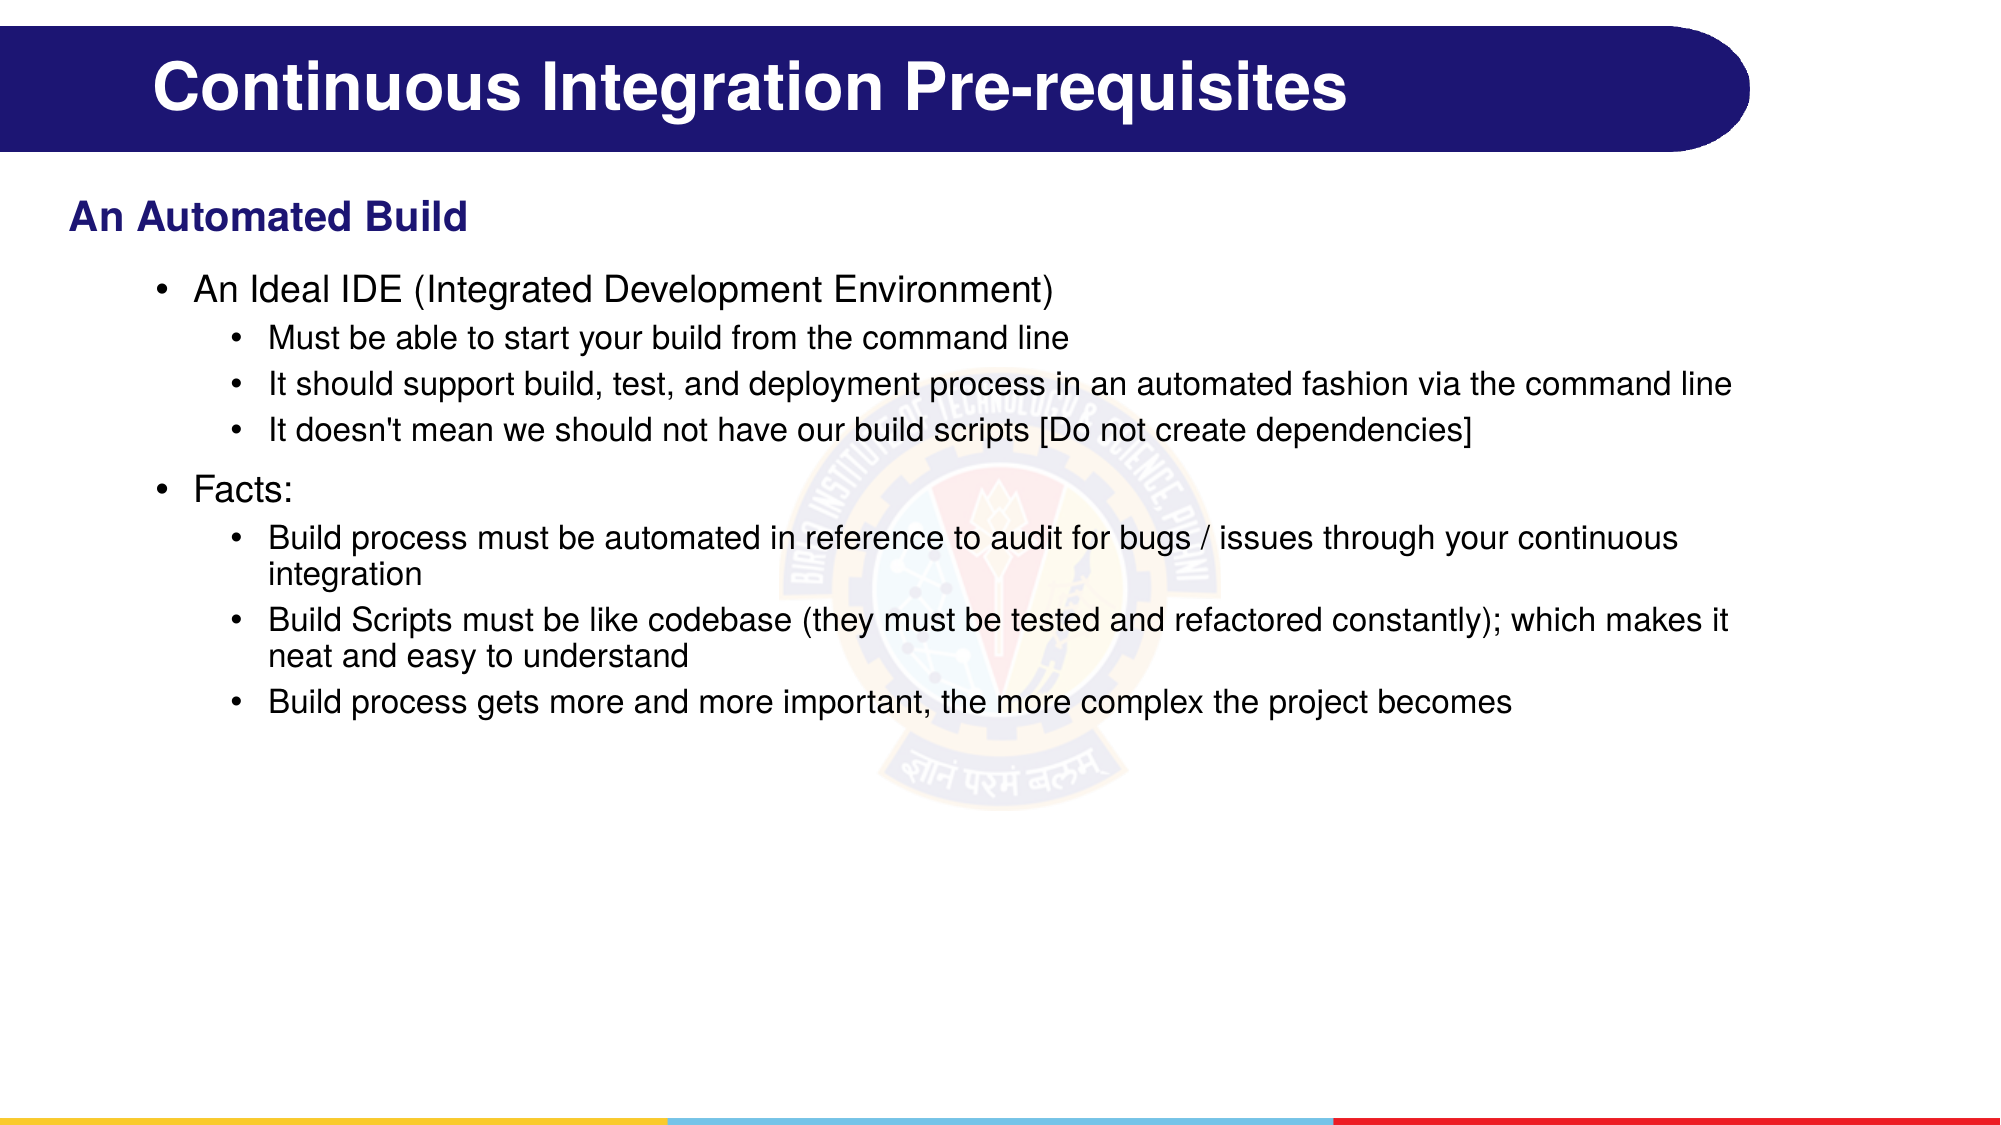

# Continuous Integration Pre-requisites
An Automated Build
An Ideal IDE (Integrated Development Environment)
Must be able to start your build from the command line
It should support build, test, and deployment process in an automated fashion via the command line
It doesn't mean we should not have our build scripts [Do not create dependencies]
Facts:
Build process must be automated in reference to audit for bugs / issues through your continuous integration
Build Scripts must be like codebase (they must be tested and refactored constantly); which makes it neat and easy to understand
Build process gets more and more important, the more complex the project becomes